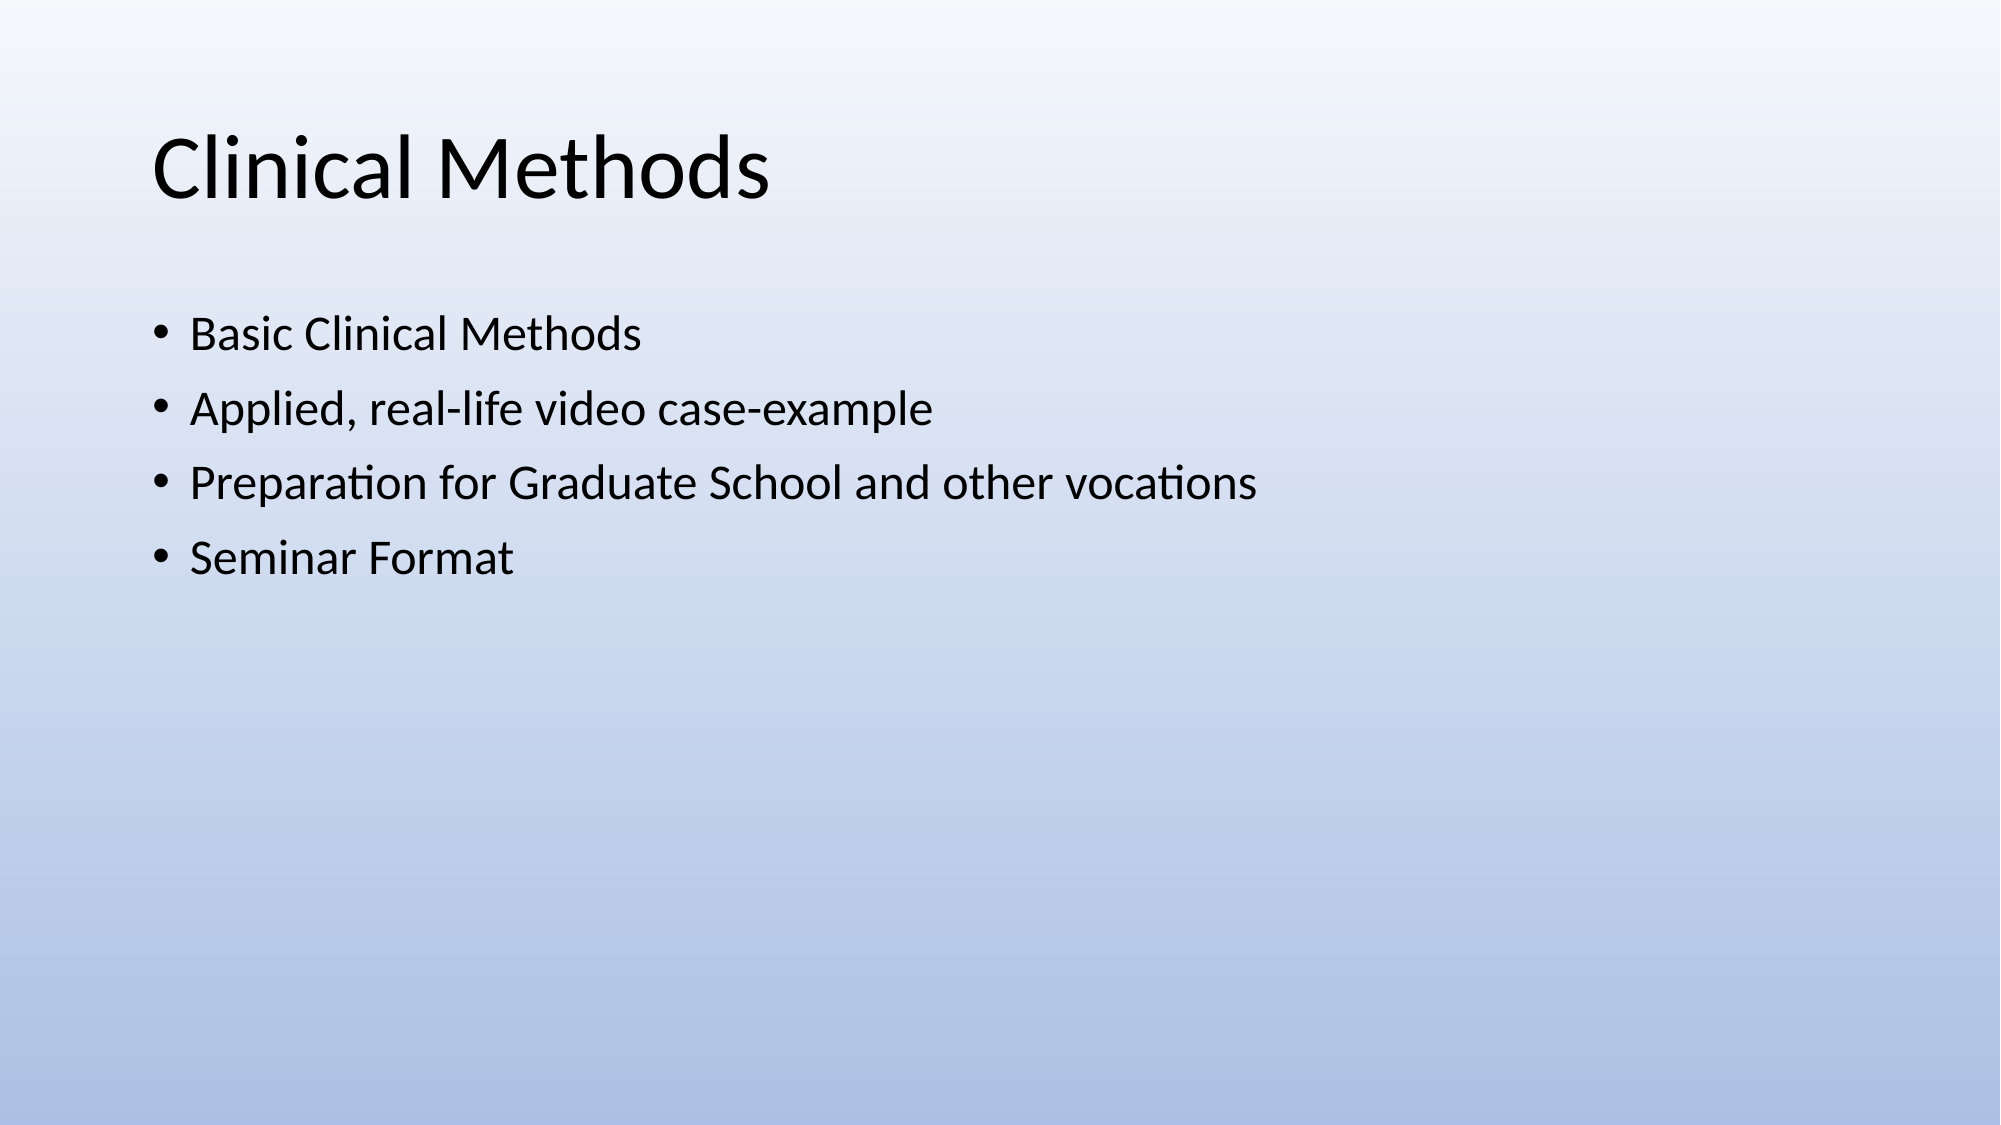

# Clinical Methods
Basic Clinical Methods
Applied, real-life video case-example
Preparation for Graduate School and other vocations
Seminar Format